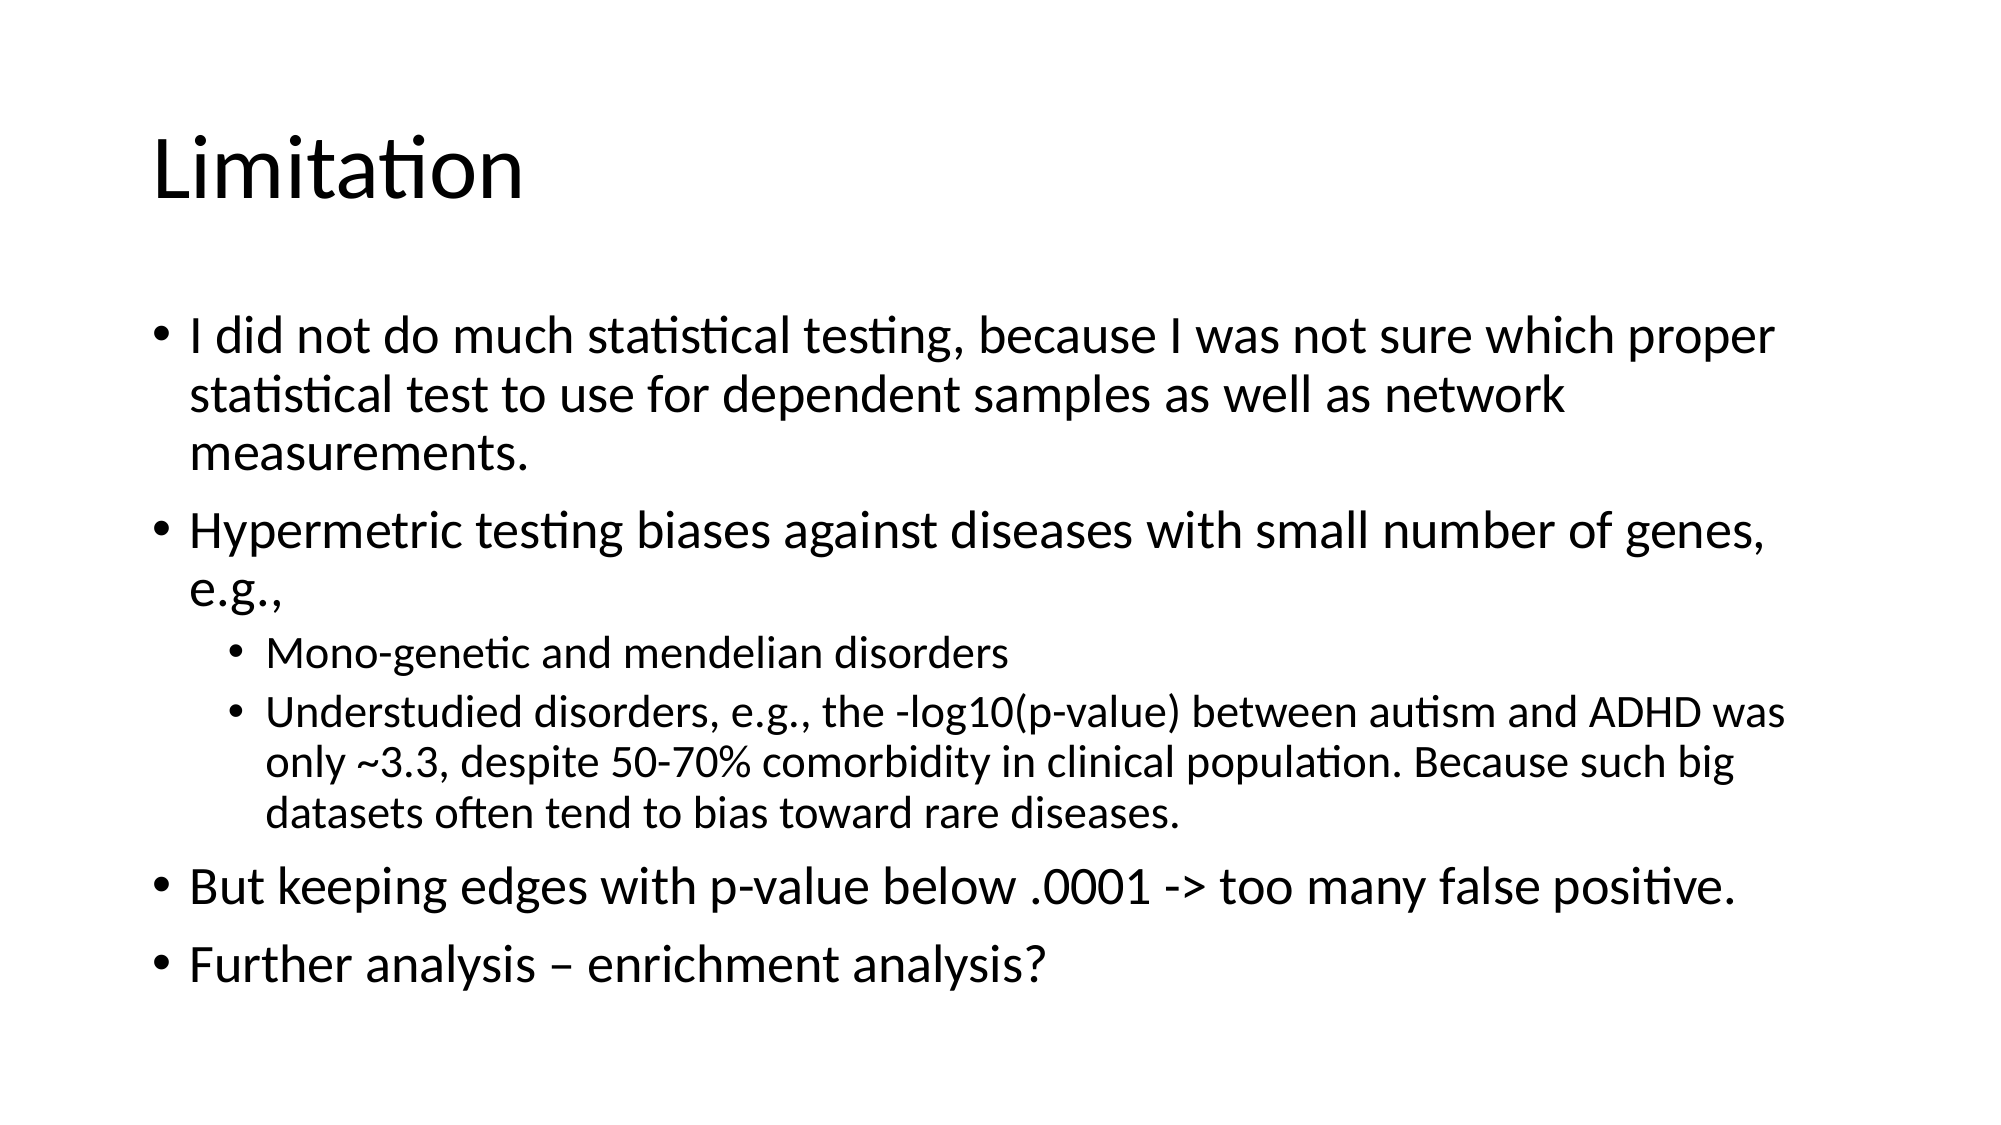

# Limitation
I did not do much statistical testing, because I was not sure which proper statistical test to use for dependent samples as well as network measurements.
Hypermetric testing biases against diseases with small number of genes, e.g.,
Mono-genetic and mendelian disorders
Understudied disorders, e.g., the -log10(p-value) between autism and ADHD was only ~3.3, despite 50-70% comorbidity in clinical population. Because such big datasets often tend to bias toward rare diseases.
But keeping edges with p-value below .0001 -> too many false positive.
Further analysis – enrichment analysis?